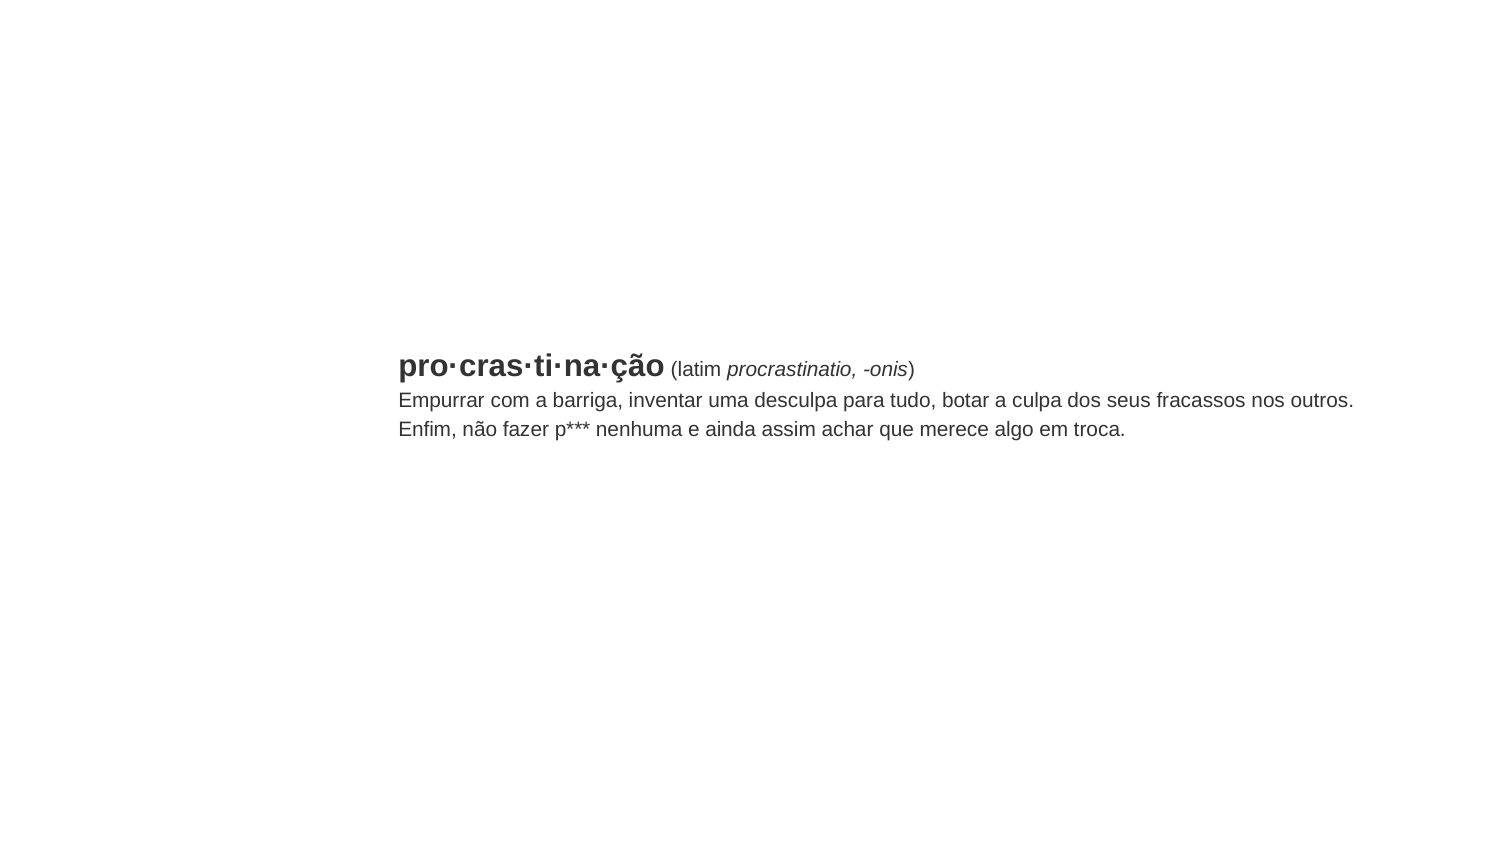

pro·cras·ti·na·ção (latim procrastinatio, -onis)
Empurrar com a barriga, inventar uma desculpa para tudo, botar a culpa dos seus fracassos nos outros.
Enfim, não fazer p*** nenhuma e ainda assim achar que merece algo em troca.